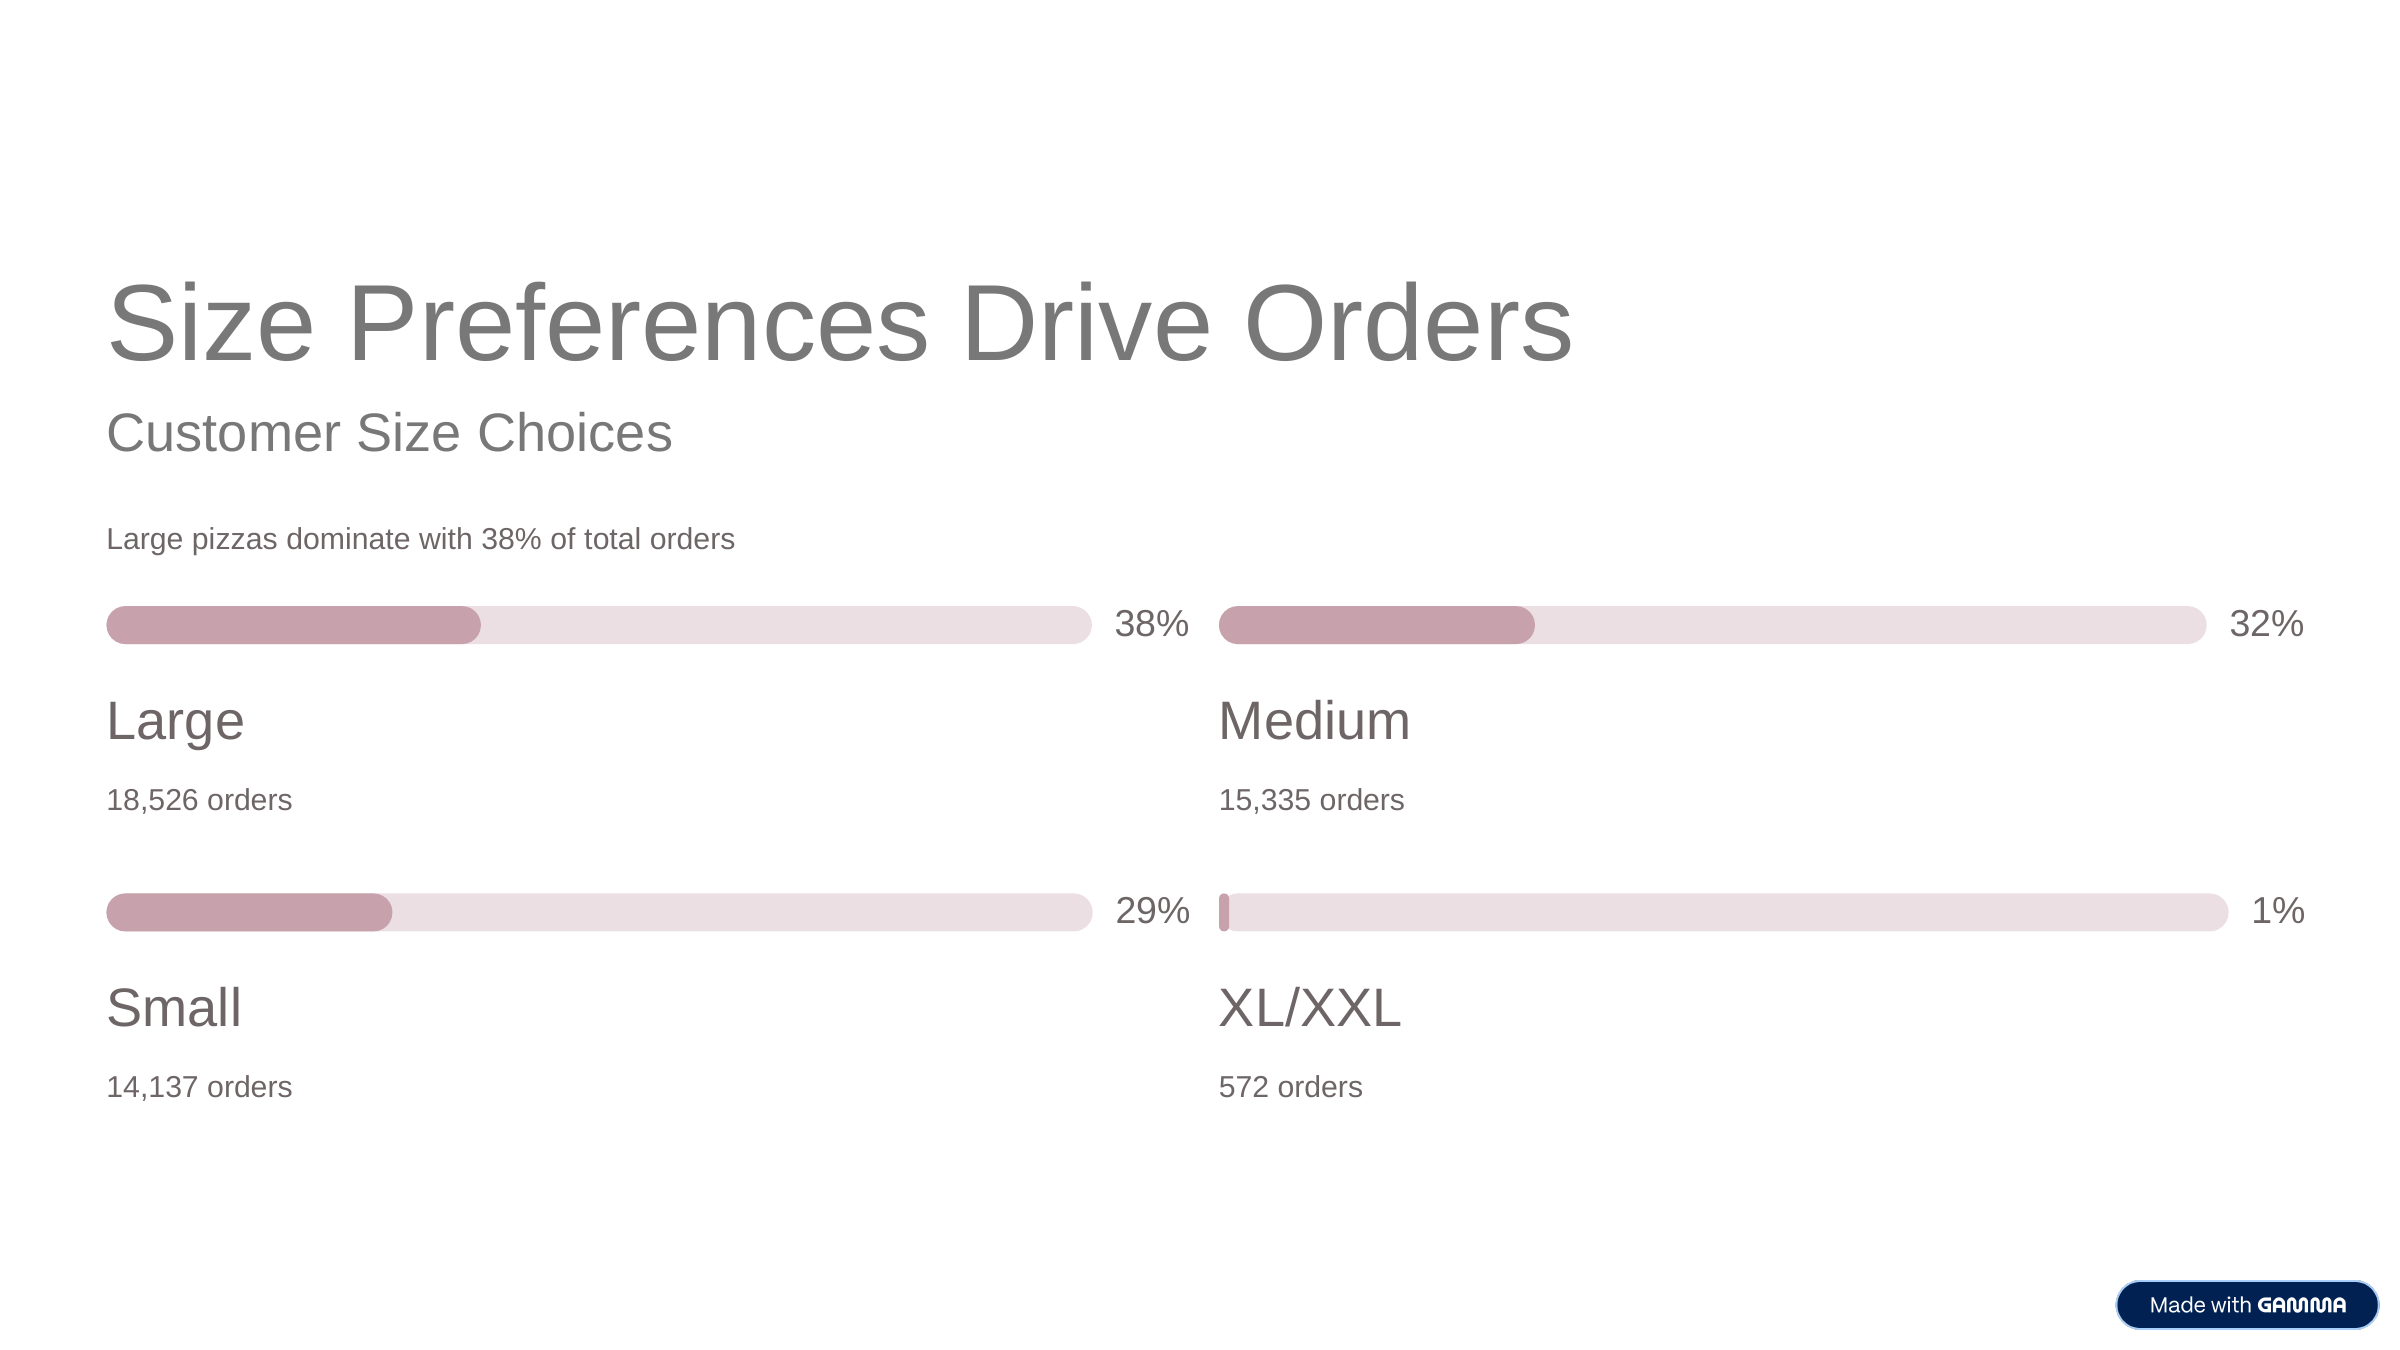

Size Preferences Drive Orders
Customer Size Choices
Large pizzas dominate with 38% of total orders

38%

32%
Large
Medium
18,526 orders
15,335 orders

29%

1%
Small
XL/XXL
14,137 orders
572 orders